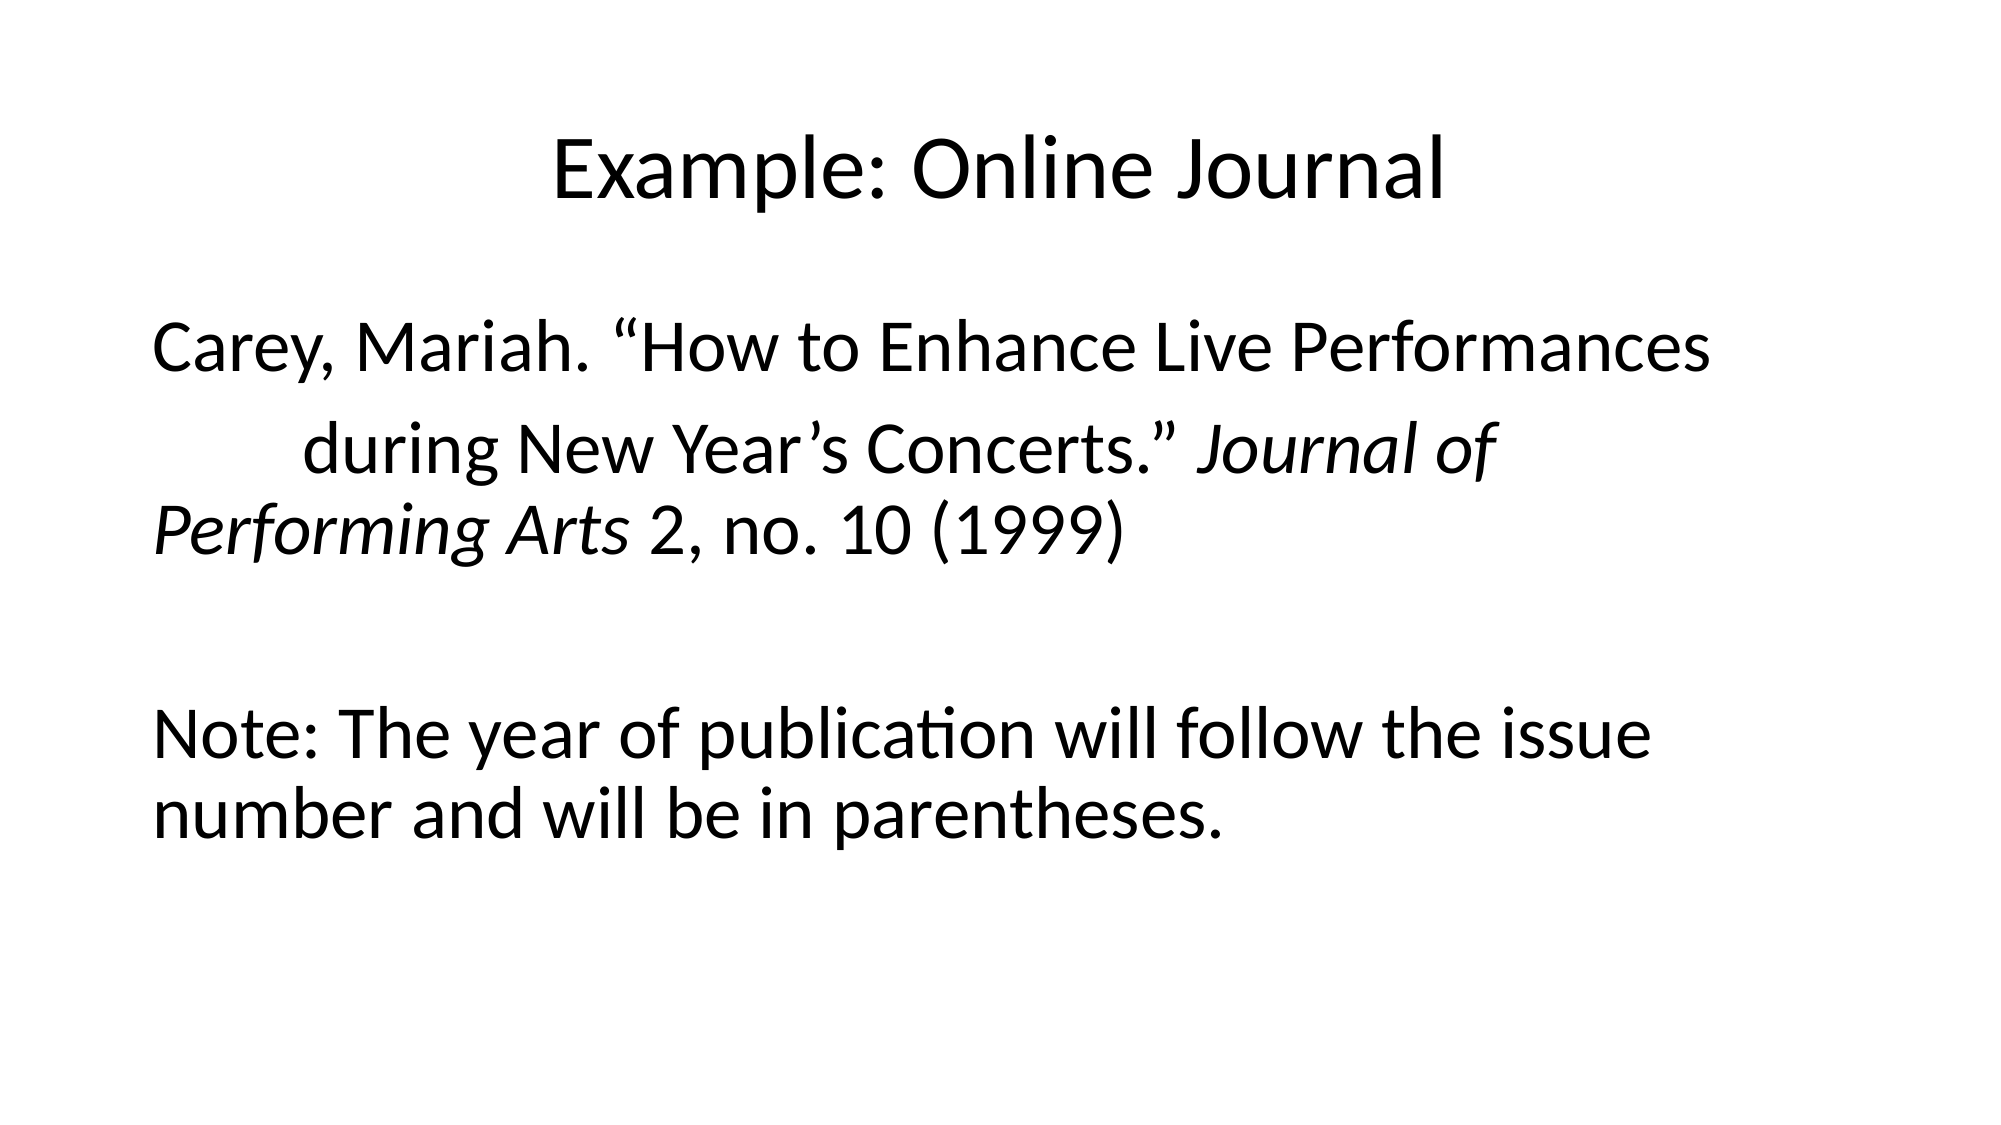

# Example: Online Journal
Carey, Mariah. “How to Enhance Live Performances
	during New Year’s Concerts.” Journal of 	Performing Arts 2, no. 10 (1999)

Note: The year of publication will follow the issue number and will be in parentheses.